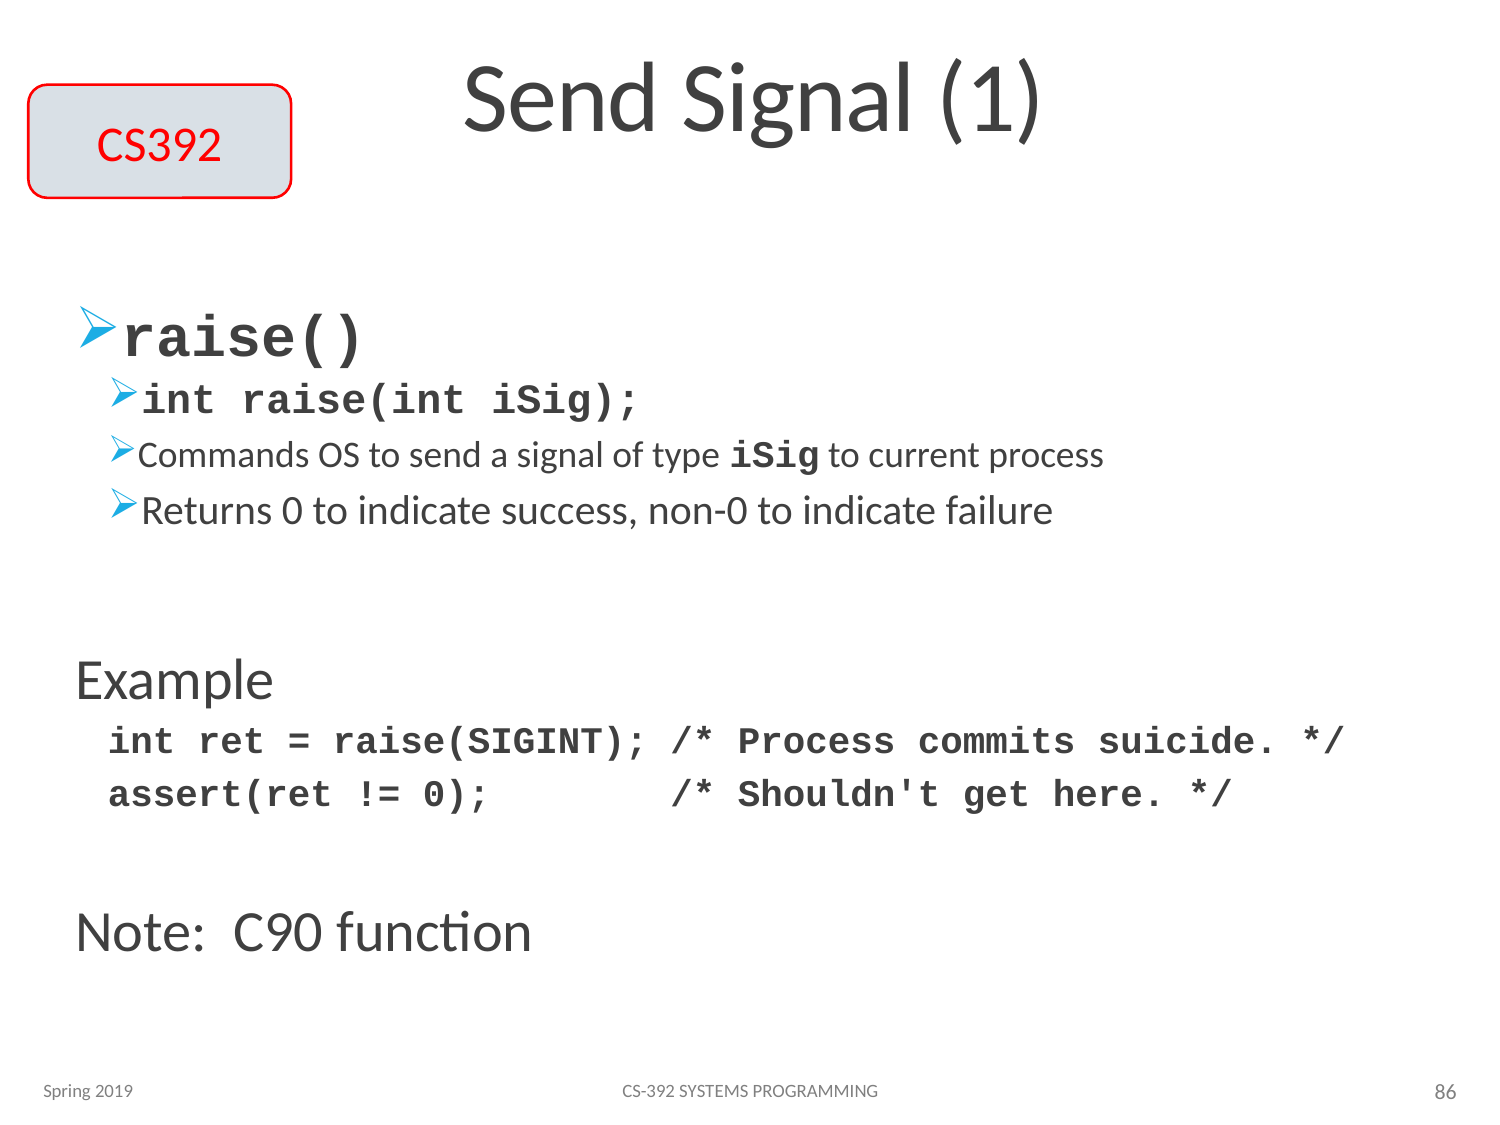

# Send Signal (1)
CS392

raise()
int raise(int iSig);
Commands OS to send a signal of type iSig to current process
Returns 0 to indicate success, non-0 to indicate failure

Example
int ret = raise(SIGINT); /* Process commits suicide. */
assert(ret != 0);        /* Shouldn't get here. */

Note:  C90 function
Spring 2019
CS-392 Systems Programming
86